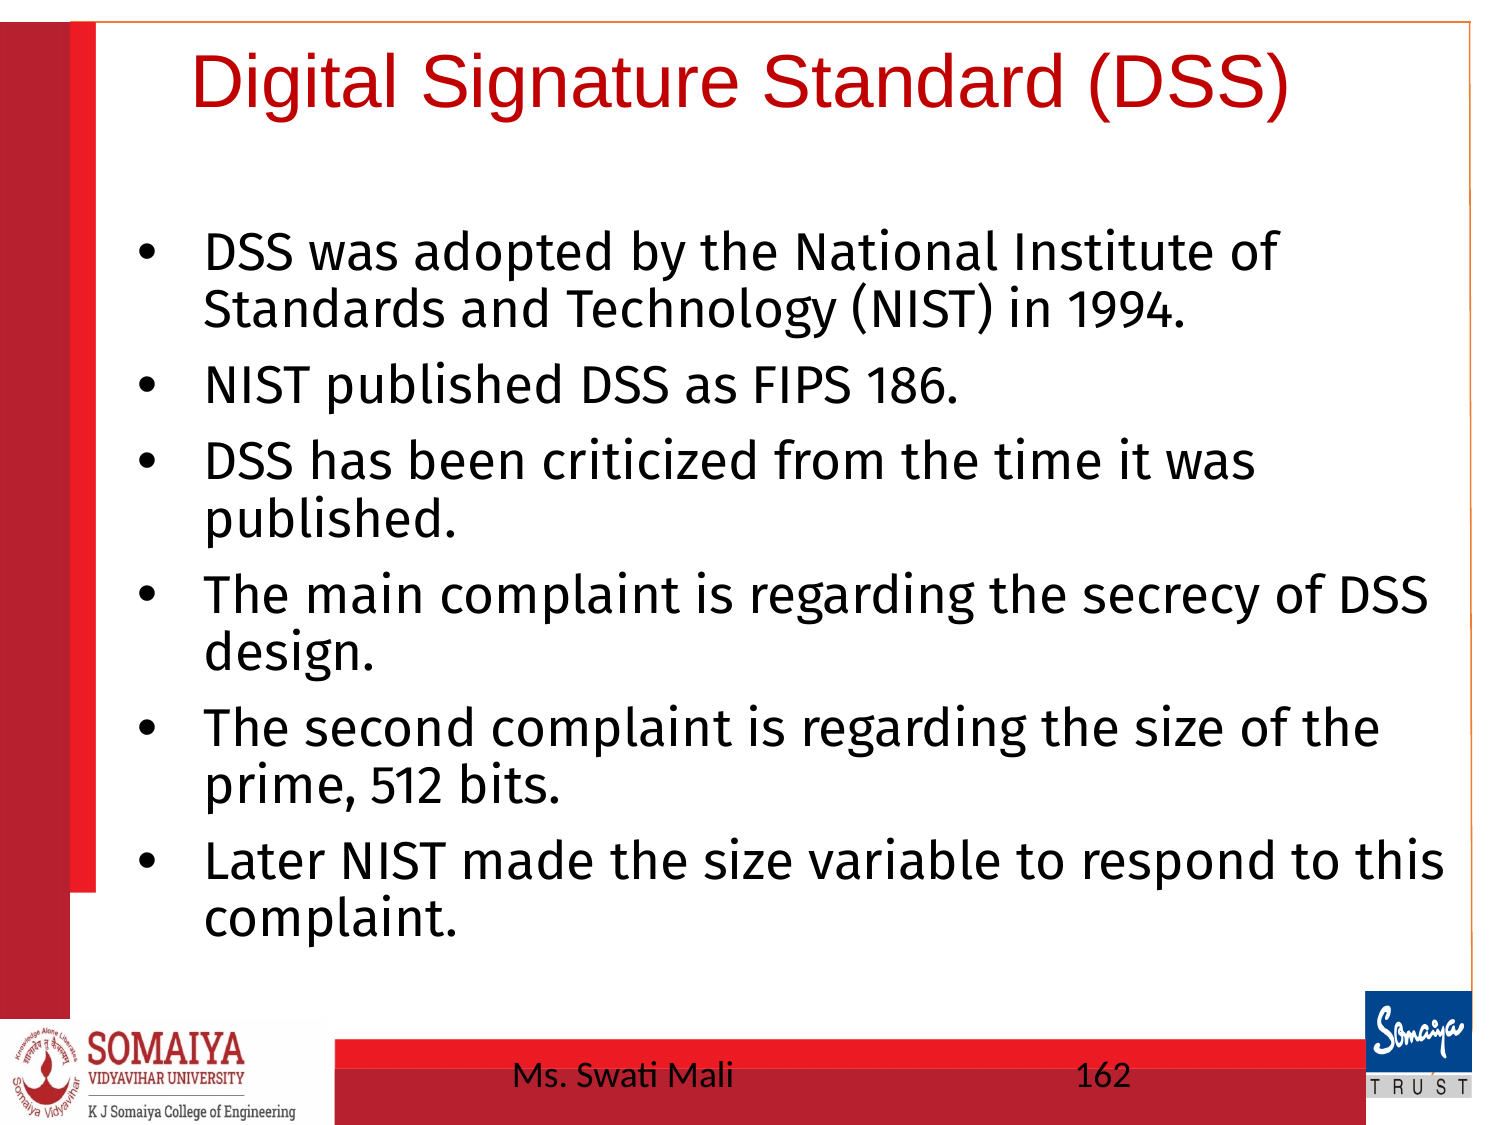

# Digital Signature Standard (DSS)
DSS was adopted by the National Institute of Standards and Technology (NIST) in 1994.
NIST published DSS as FIPS 186.
DSS has been criticized from the time it was published.
The main complaint is regarding the secrecy of DSS design.
The second complaint is regarding the size of the prime, 512 bits.
Later NIST made the size variable to respond to this complaint.
Ms. Swati Mali
162